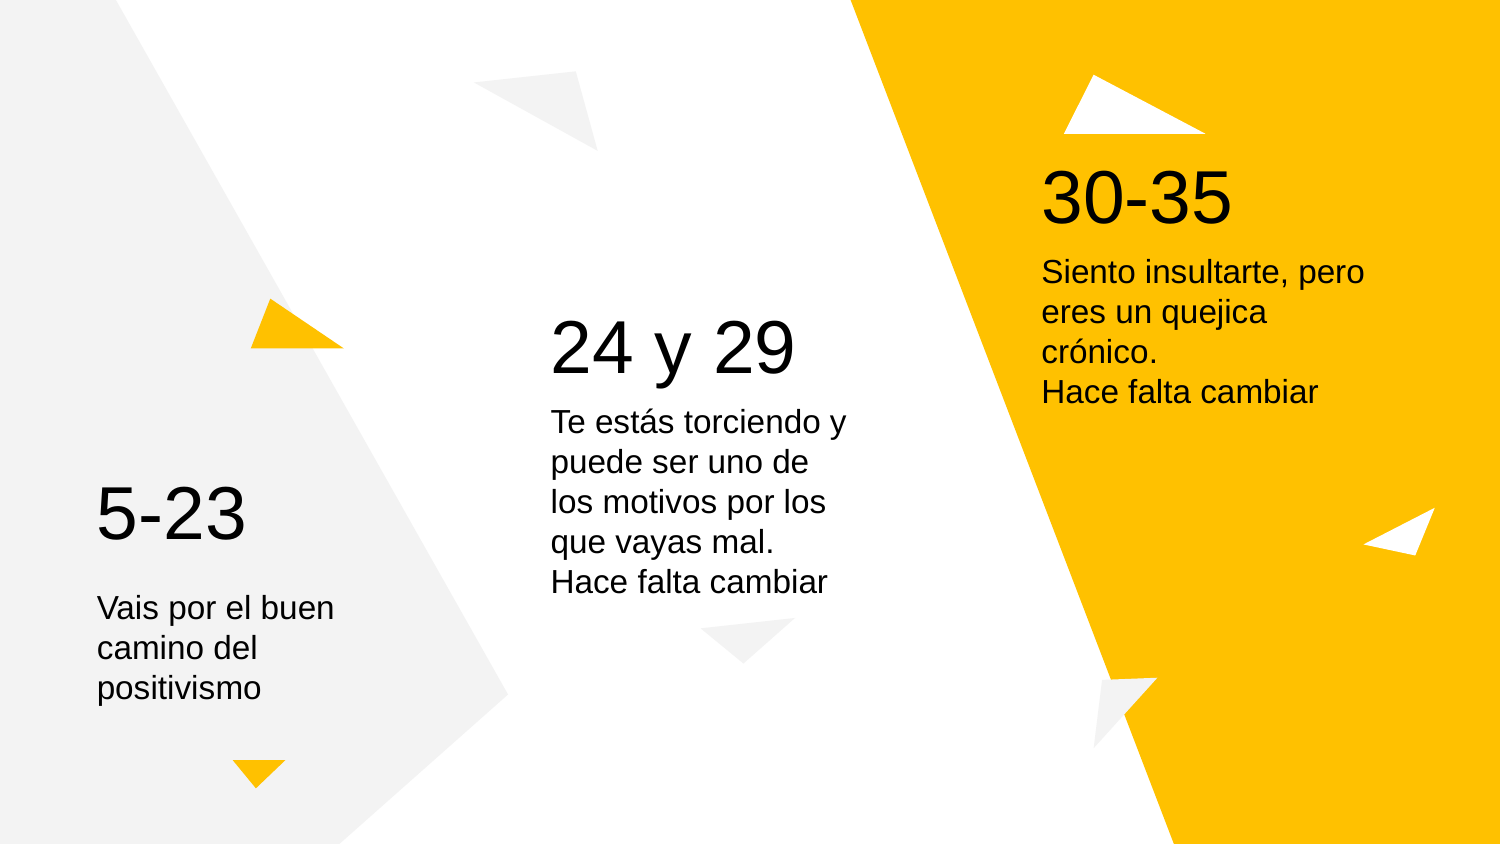

30-35
Siento insultarte, pero eres un quejica crónico.
Hace falta cambiar
# 24 y 29
Te estás torciendo y puede ser uno de los motivos por los que vayas mal. Hace falta cambiar
5-23
Vais por el buen camino del positivismo